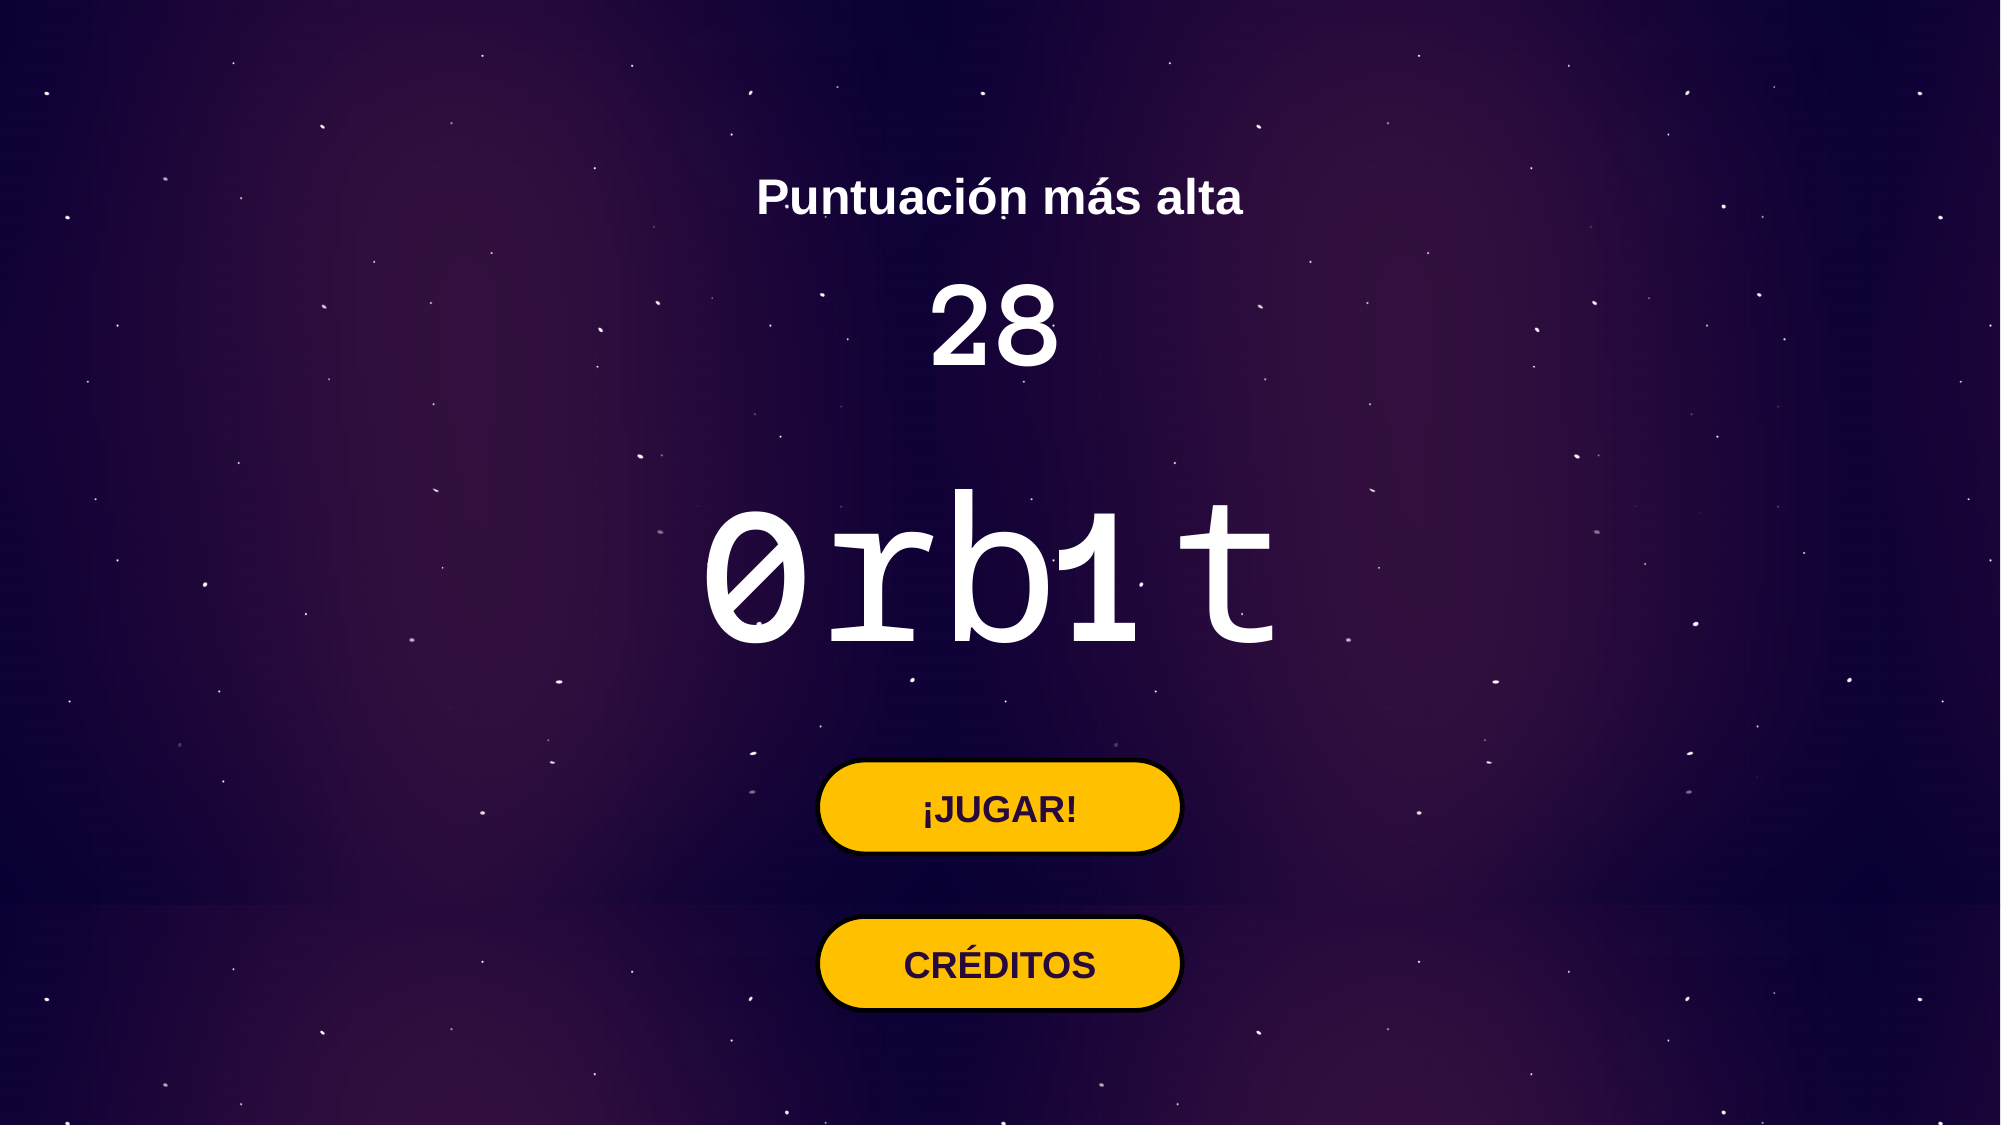

Puntuación más alta
28
0rb1t
¡JUGAR!
CRÉDITOS